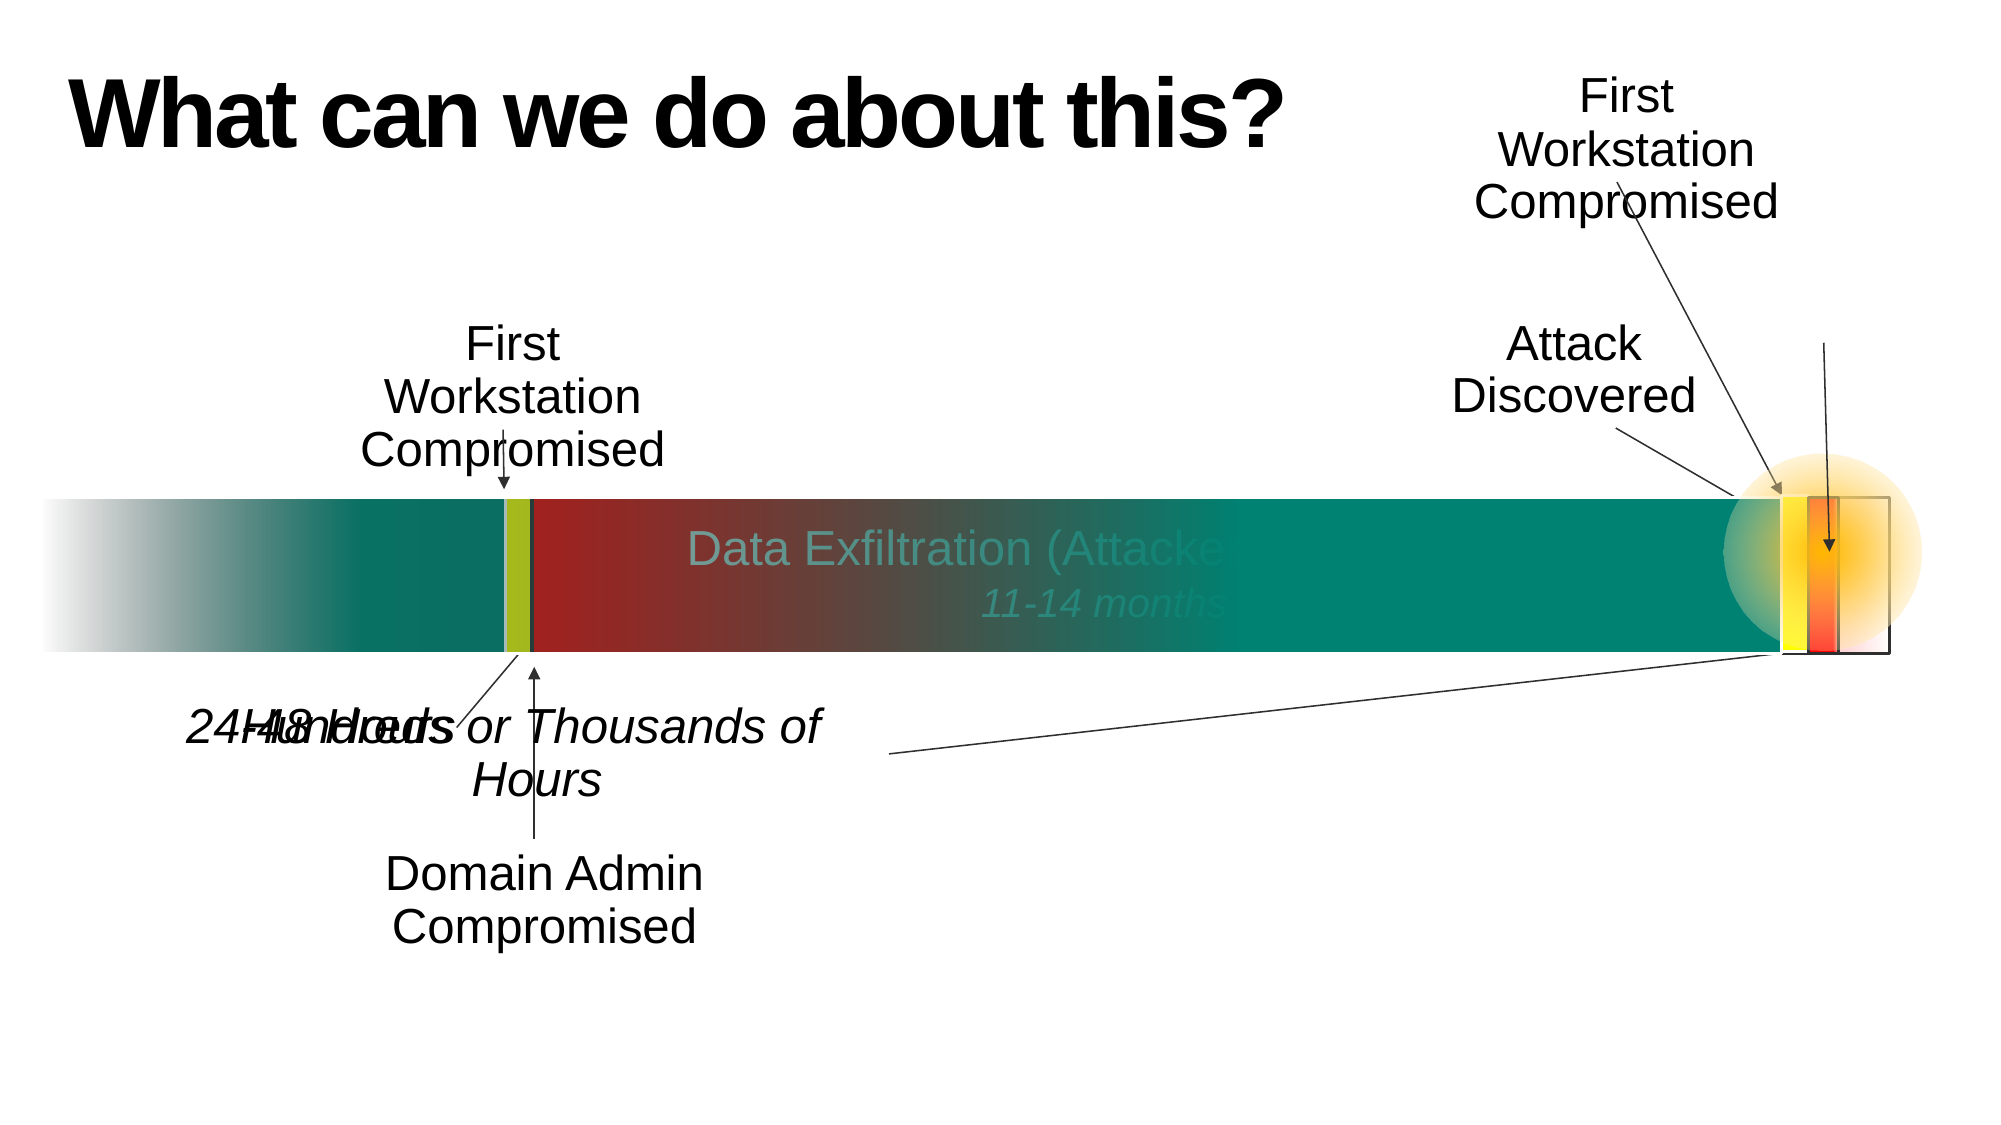

# What can we do about this?
First Workstation
Compromised
Attack Discovered
First Workstation
Compromised

Data Exfiltration (Attacker Undetected)
11-14 months
24-48 Hours
Hundreds or Thousands of  Hours
Domain Admin
Compromised